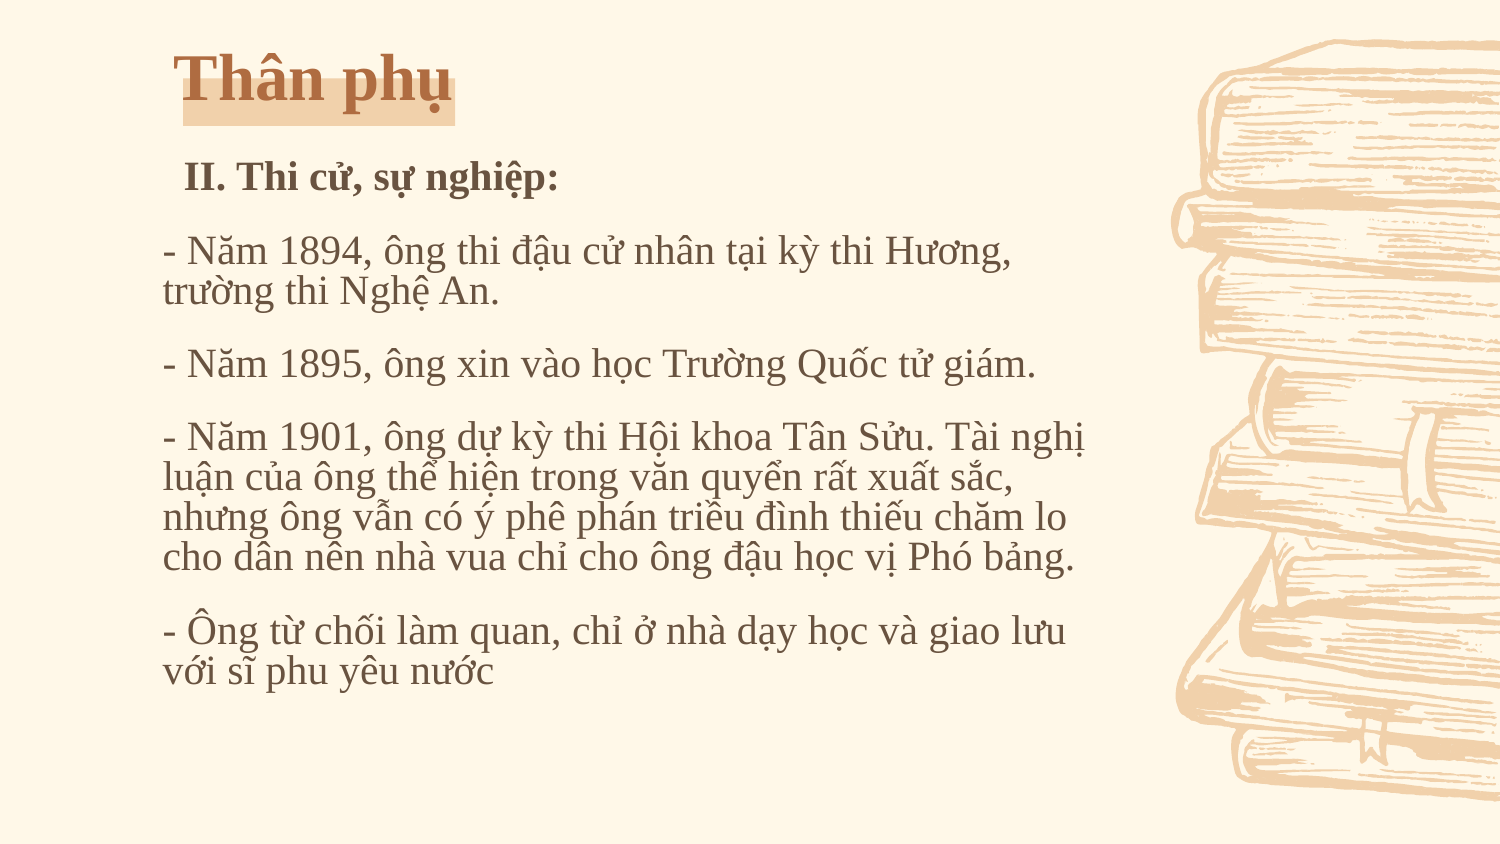

# Thân phụ

  II. Thi cử, sự nghiệp:
- Năm 1894, ông thi đậu cử nhân tại kỳ thi Hương, trường thi Nghệ An.
- Năm 1895, ông xin vào học Trường Quốc tử giám.
- Năm 1901, ông dự kỳ thi Hội khoa Tân Sửu. Tài nghị luận của ông thể hiện trong văn quyển rất xuất sắc, nhưng ông vẫn có ý phê phán triều đình thiếu chăm lo cho dân nên nhà vua chỉ cho ông đậu học vị Phó bảng.
- Ông từ chối làm quan, chỉ ở nhà dạy học và giao lưu với sĩ phu yêu nước